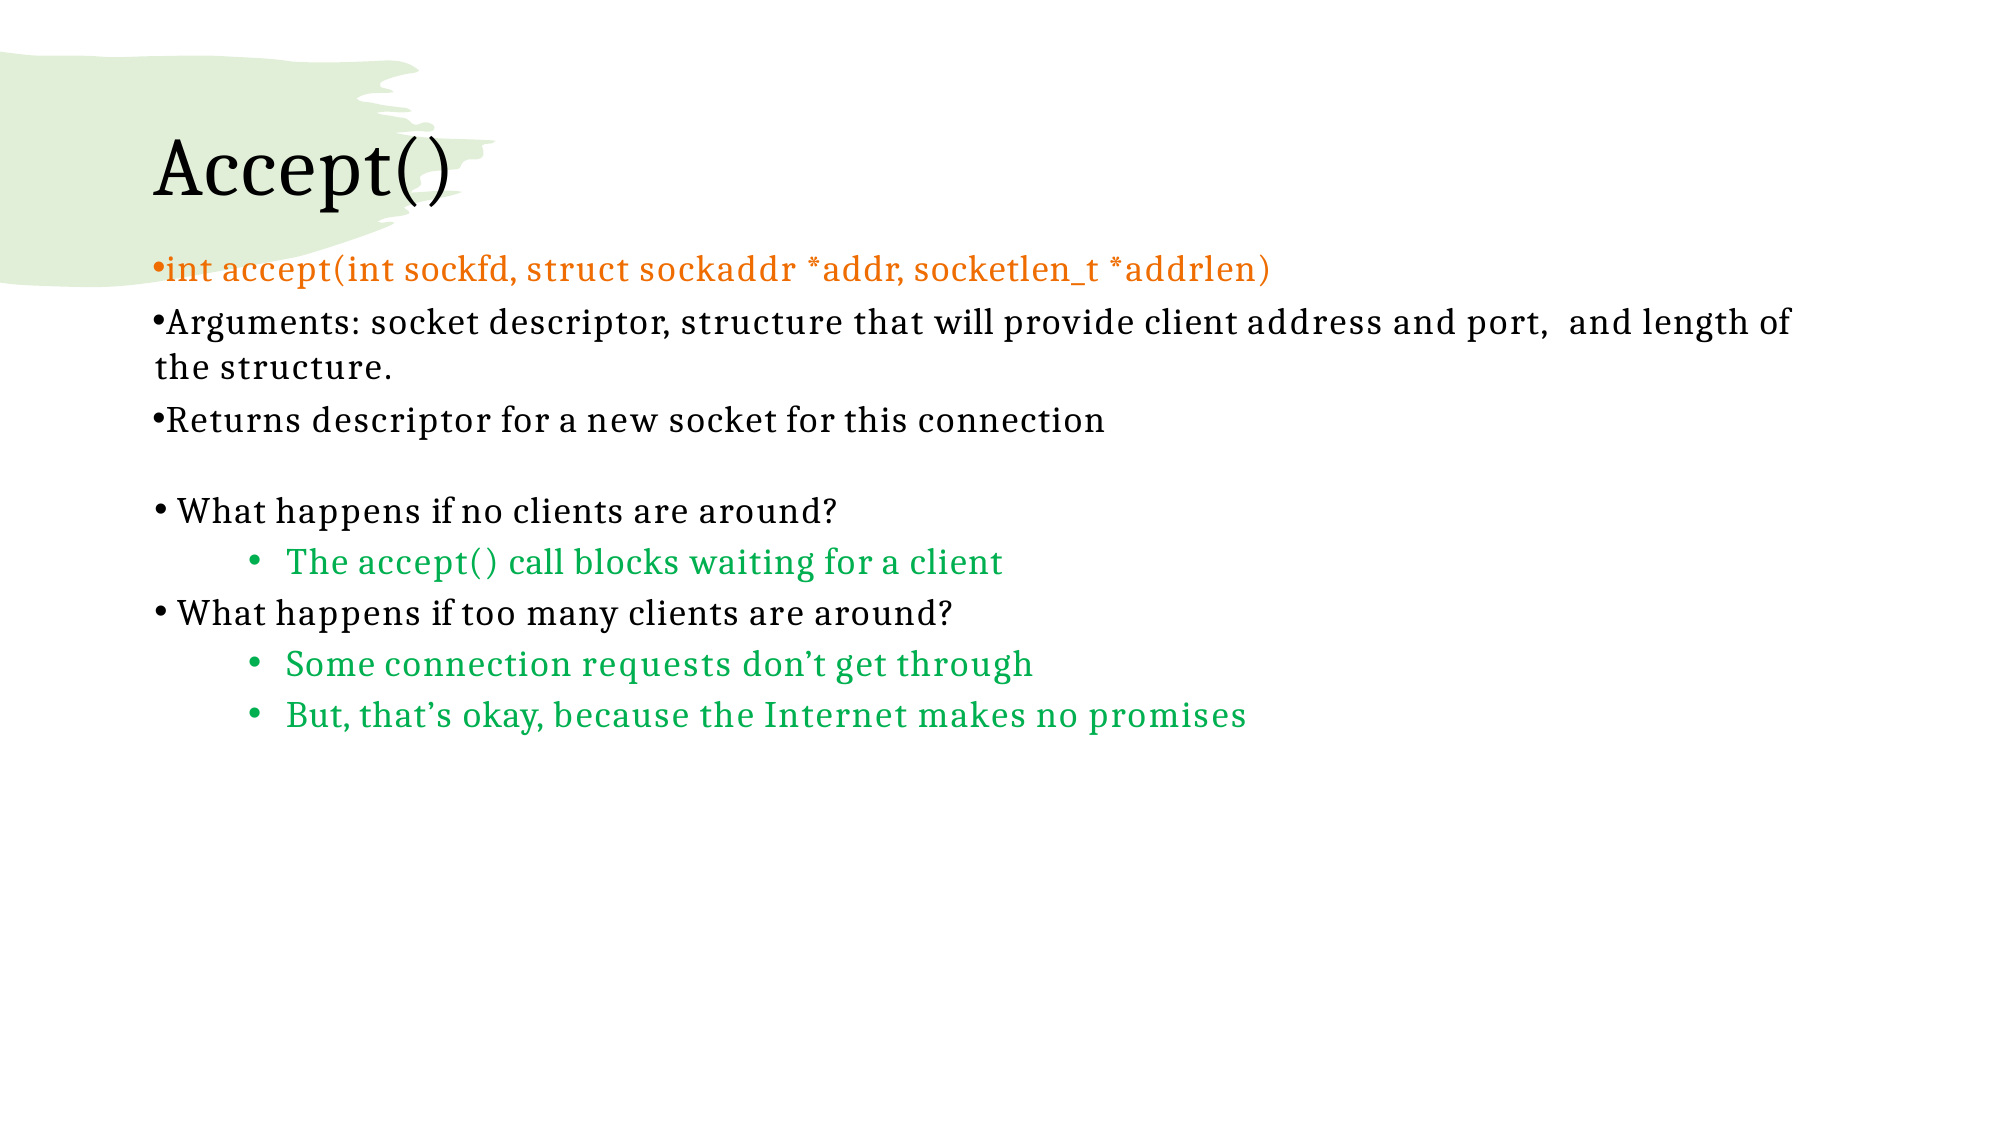

# Accept()
int accept(int sockfd, struct sockaddr *addr, socketlen_t *addrlen)
Arguments: socket descriptor, structure that will provide client address and port,  and length of the structure.
Returns descriptor for a new socket for this connection

What happens if no clients are around?
The accept() call blocks waiting for a client
What happens if too many clients are around?
Some connection requests don’t get through
But, that’s okay, because the Internet makes no promises